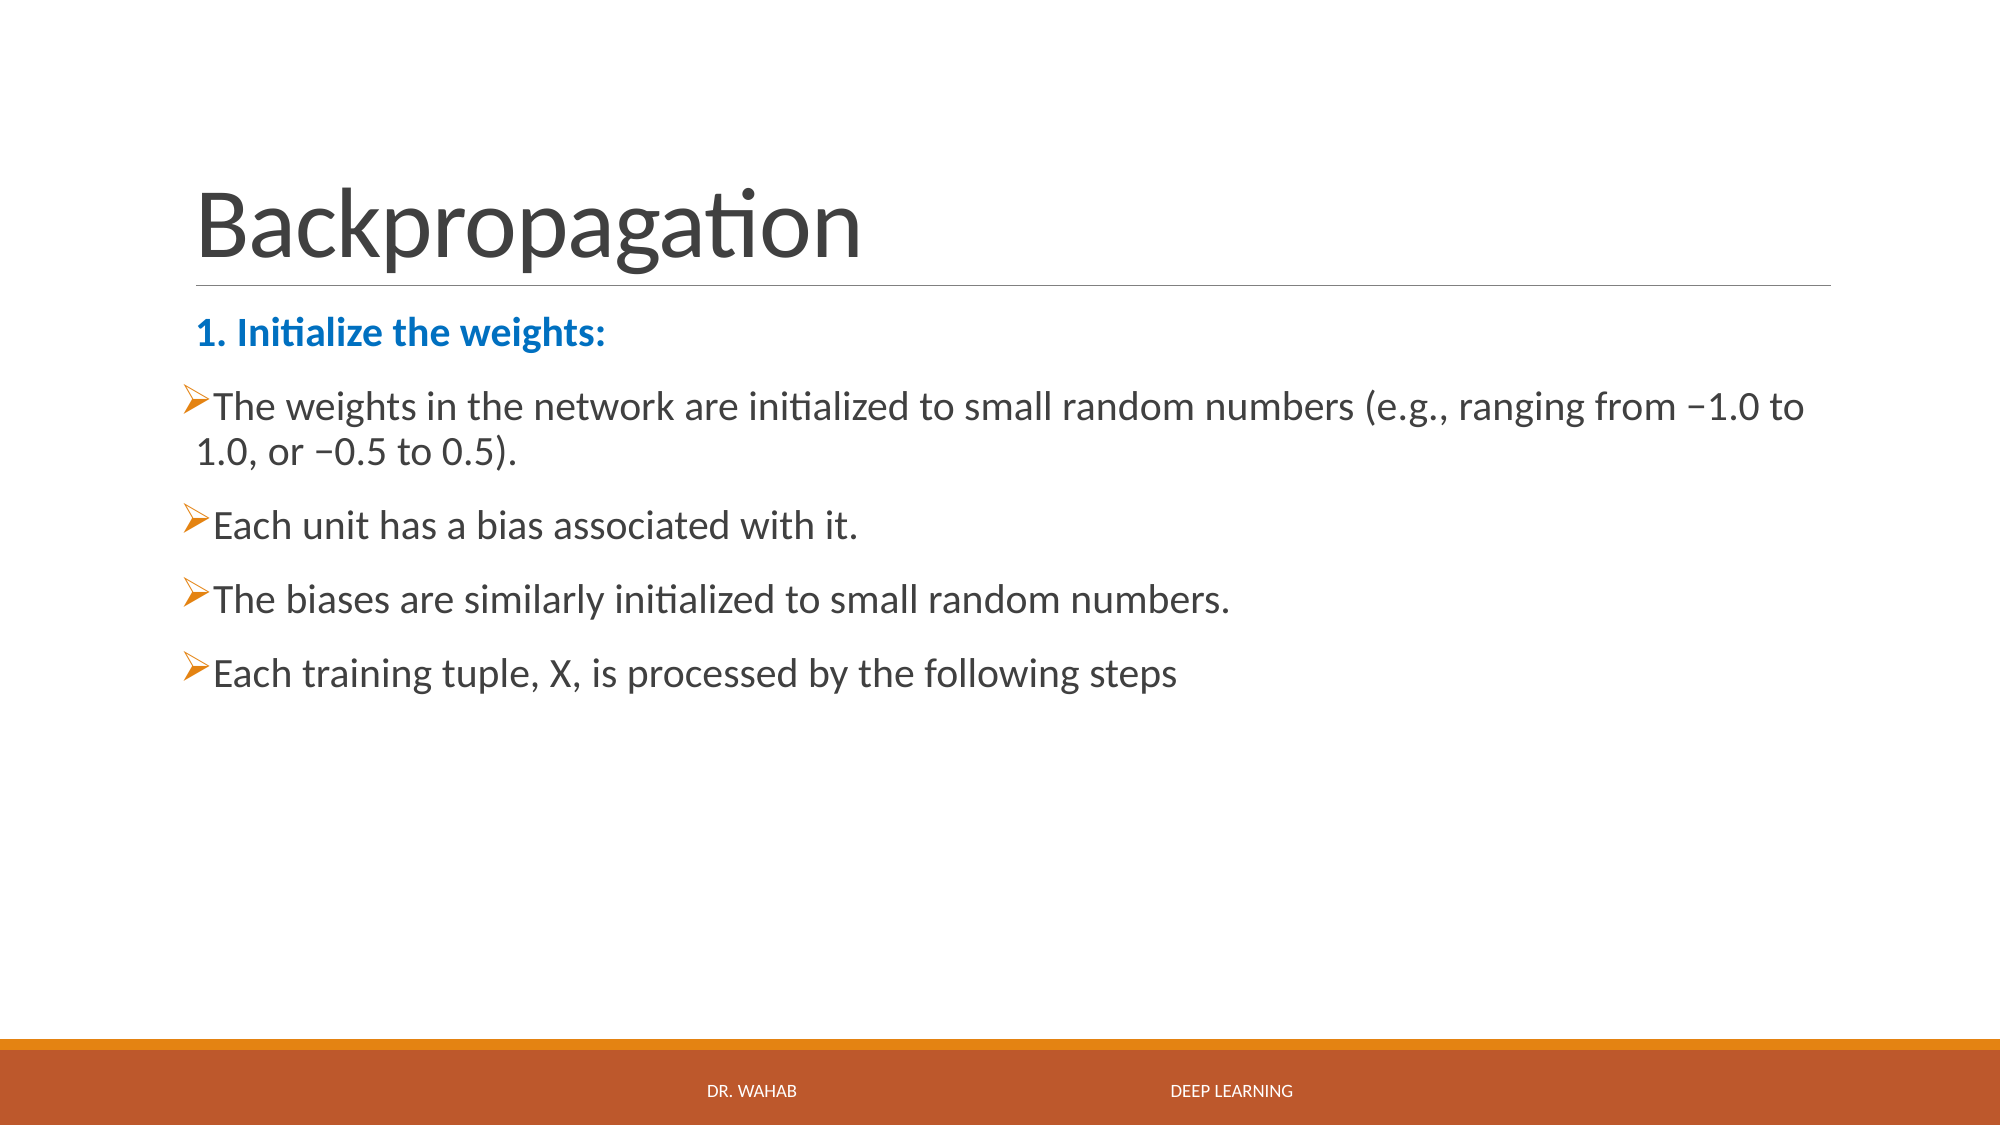

# Backpropagation
1. Initialize the weights:
The weights in the network are initialized to small random numbers (e.g., ranging from −1.0 to 1.0, or −0.5 to 0.5).
Each unit has a bias associated with it.
The biases are similarly initialized to small random numbers.
Each training tuple, X, is processed by the following steps
DR. WAHAB                                                                                        Deep Learning